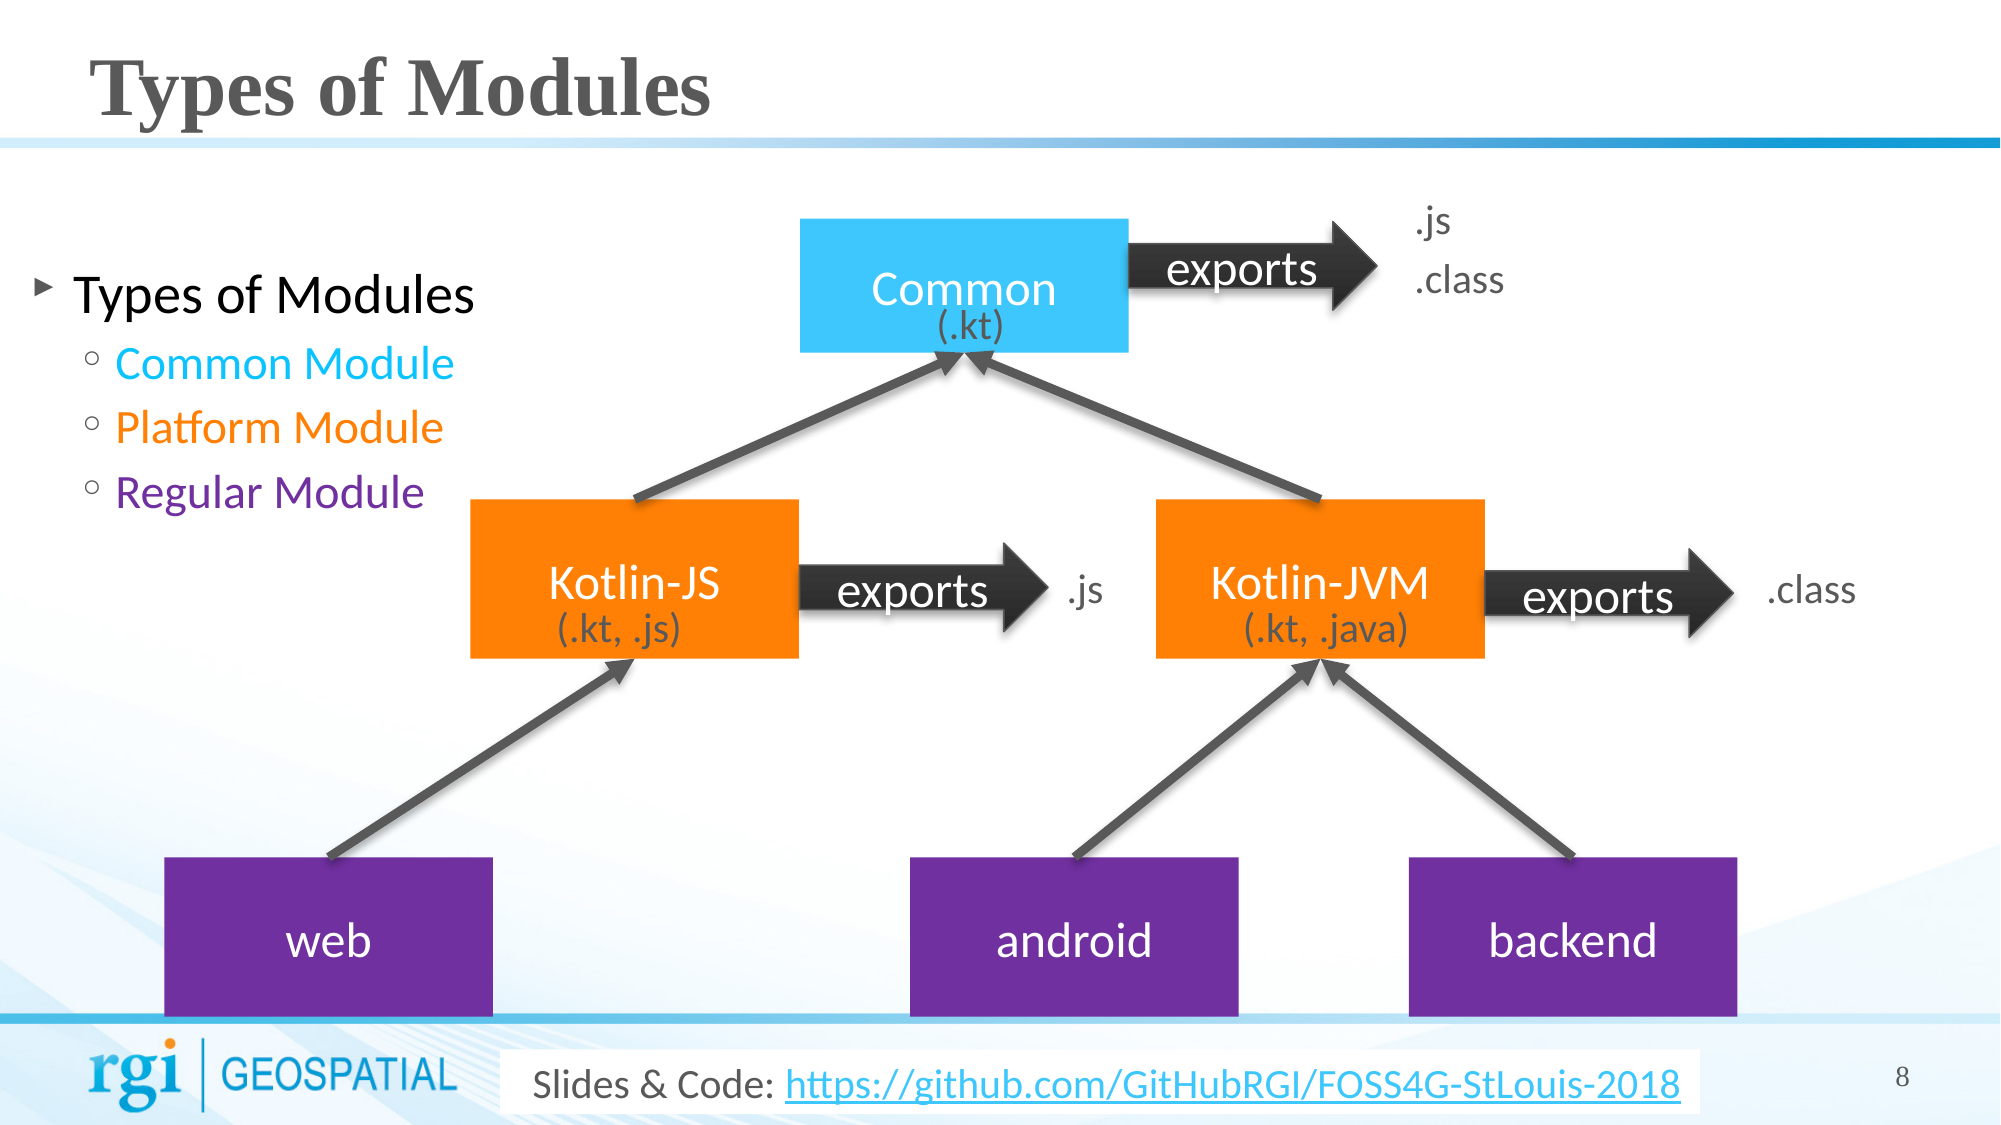

Types of Modules
.js
.class
Common
exports
Types of Modules
Common Module
Platform Module
Regular Module
(.kt)
Kotlin-JS
Kotlin-JVM
exports
exports
.class
.js
(.kt, .java)
(.kt, .js)
web
android
backend
Slides & Code: https://github.com/GitHubRGI/FOSS4G-StLouis-2018